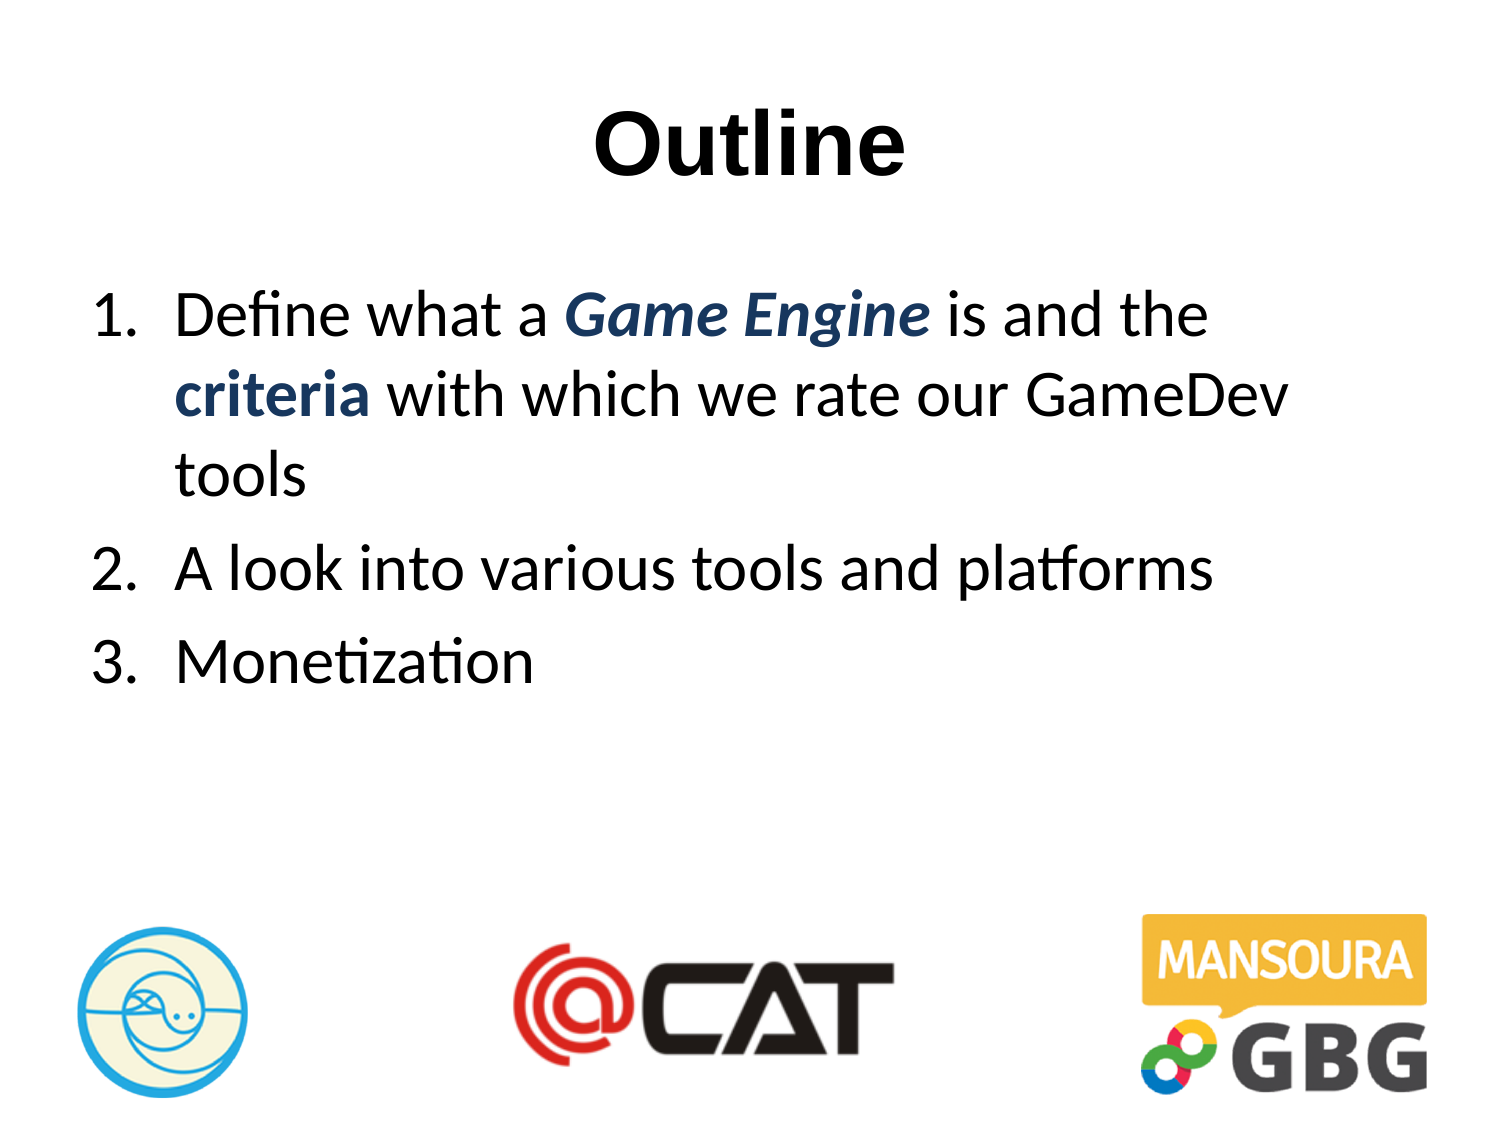

# Outline
Define what a Game Engine is and the criteria with which we rate our GameDev tools
A look into various tools and platforms
Monetization